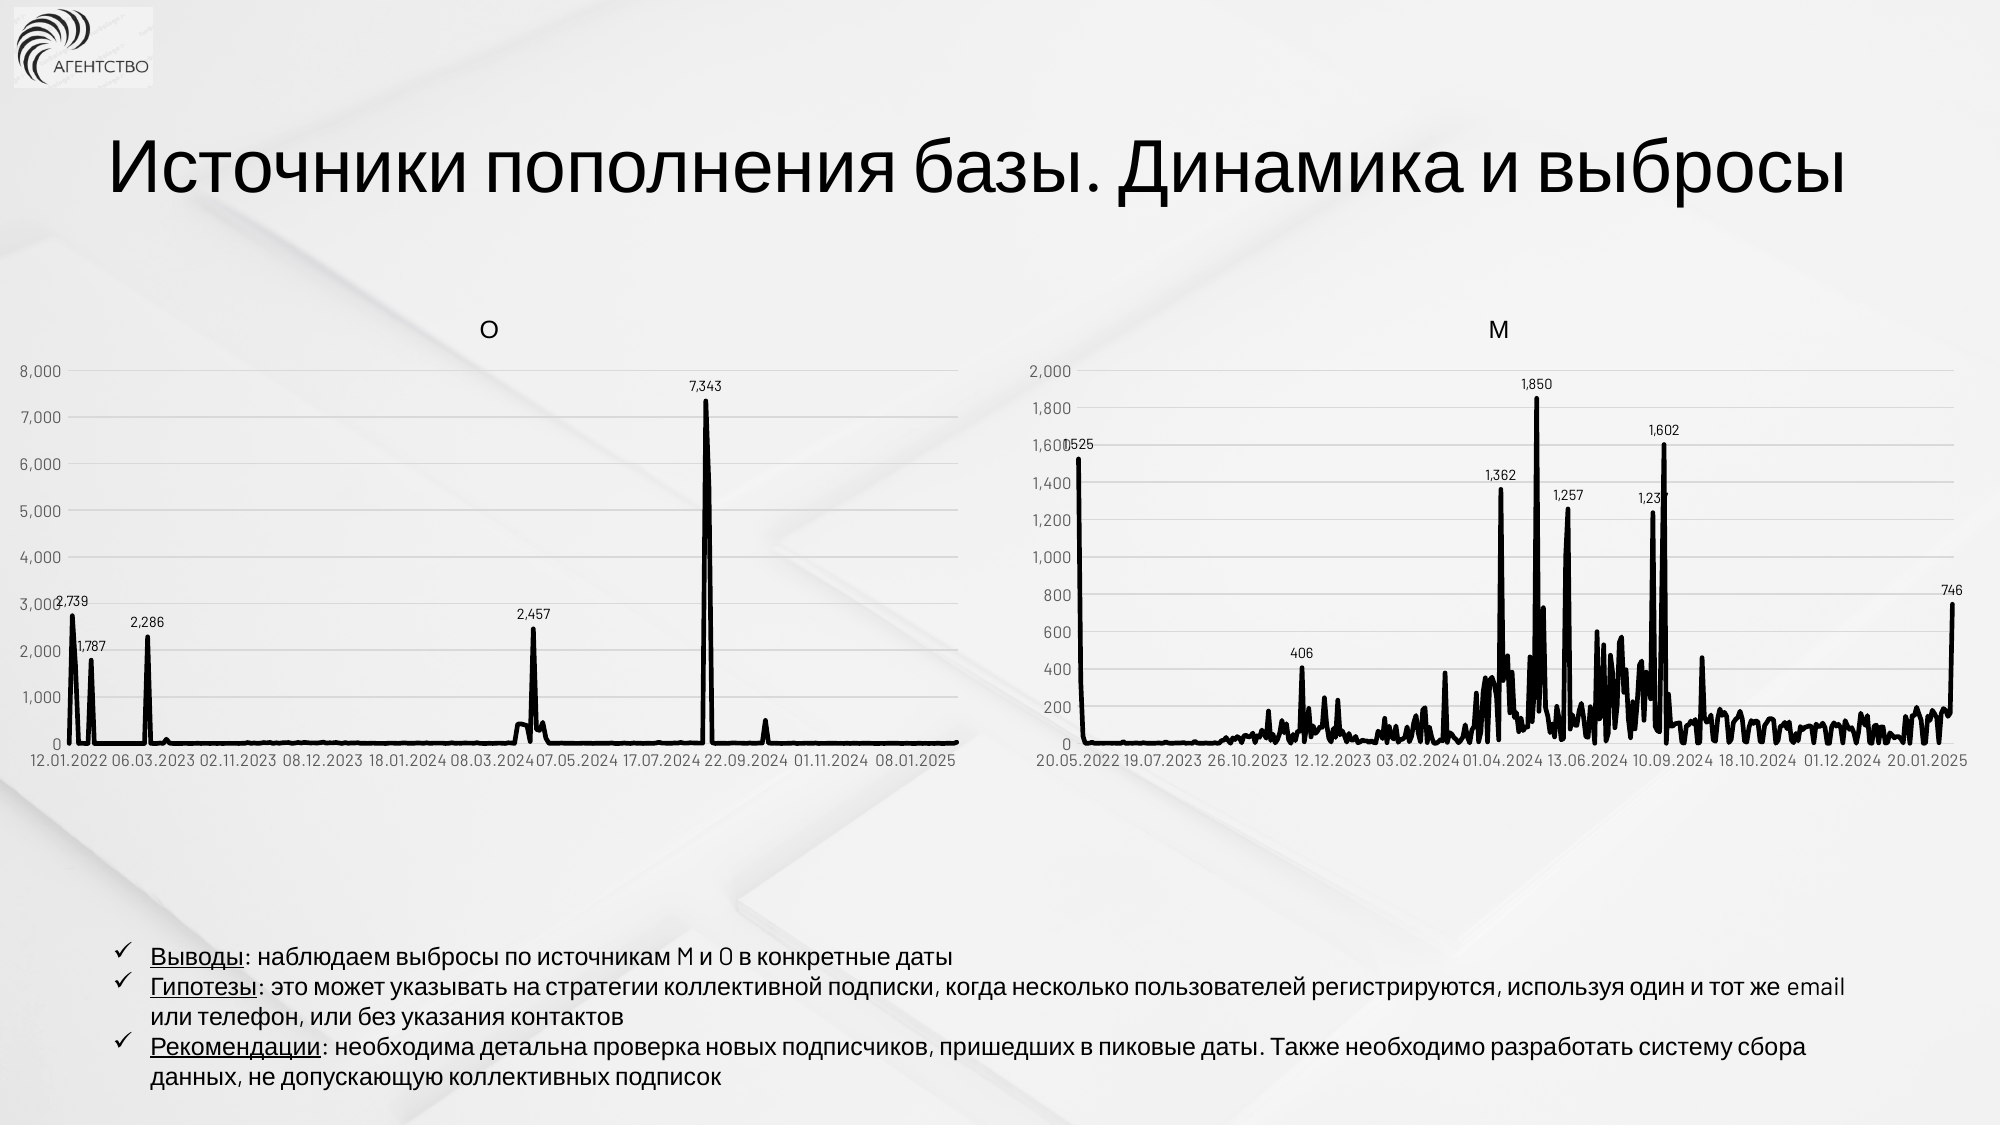

Источники пополнения базы. Динамика и выбросы

### Chart: М

| Category | MIT |
|---|---|
| 20.05.2022 | 1525.0 |
| 25.05.2022 | 332.0 |
| 17.08.2022 | 38.0 |
| 13.04.2023 | 1.0 |
| 20.04.2023 | 1.0 |
| 21.04.2023 | 2.0 |
| 22.04.2023 | 7.0 |
| 24.04.2023 | 1.0 |
| 27.04.2023 | 1.0 |
| 04.05.2023 | 1.0 |
| 06.05.2023 | 2.0 |
| 11.05.2023 | 1.0 |
| 12.05.2023 | 2.0 |
| 13.05.2023 | 2.0 |
| 16.05.2023 | 2.0 |
| 19.05.2023 | 1.0 |
| 20.05.2023 | 2.0 |
| 22.05.2023 | 1.0 |
| 23.05.2023 | 1.0 |
| 26.05.2023 | 1.0 |
| 07.06.2023 | 10.0 |
| 08.06.2023 | 1.0 |
| 13.06.2023 | 1.0 |
| 14.06.2023 | 2.0 |
| 20.06.2023 | 1.0 |
| 21.06.2023 | 2.0 |
| 22.06.2023 | 3.0 |
| 23.06.2023 | 1.0 |
| 24.06.2023 | 1.0 |
| 26.06.2023 | 4.0 |
| 27.06.2023 | 2.0 |
| 29.06.2023 | 1.0 |
| 30.06.2023 | 1.0 |
| 01.07.2023 | 1.0 |
| 02.07.2023 | 1.0 |
| 04.07.2023 | 2.0 |
| 08.07.2023 | 3.0 |
| 13.07.2023 | 1.0 |
| 19.07.2023 | 2.0 |
| 20.07.2023 | 8.0 |
| 22.07.2023 | 3.0 |
| 24.07.2023 | 1.0 |
| 25.07.2023 | 1.0 |
| 27.07.2023 | 2.0 |
| 28.07.2023 | 3.0 |
| 31.07.2023 | 2.0 |
| 01.08.2023 | 3.0 |
| 03.08.2023 | 5.0 |
| 04.08.2023 | 1.0 |
| 06.08.2023 | 2.0 |
| 08.08.2023 | 2.0 |
| 09.08.2023 | 1.0 |
| 24.08.2023 | 12.0 |
| 25.08.2023 | 3.0 |
| 30.08.2023 | 1.0 |
| 03.09.2023 | 1.0 |
| 07.09.2023 | 1.0 |
| 08.09.2023 | 3.0 |
| 09.09.2023 | 1.0 |
| 20.09.2023 | 1.0 |
| 22.09.2023 | 1.0 |
| 28.09.2023 | 4.0 |
| 03.10.2023 | 1.0 |
| 06.10.2023 | 2.0 |
| 11.10.2023 | 16.0 |
| 12.10.2023 | 17.0 |
| 13.10.2023 | 32.0 |
| 14.10.2023 | 15.0 |
| 16.10.2023 | 1.0 |
| 17.10.2023 | 30.0 |
| 18.10.2023 | 21.0 |
| 19.10.2023 | 37.0 |
| 21.10.2023 | 29.0 |
| 23.10.2023 | 4.0 |
| 24.10.2023 | 41.0 |
| 25.10.2023 | 44.0 |
| 26.10.2023 | 34.0 |
| 27.10.2023 | 39.0 |
| 28.10.2023 | 56.0 |
| 30.10.2023 | 4.0 |
| 31.10.2023 | 42.0 |
| 01.11.2023 | 33.0 |
| 02.11.2023 | 72.0 |
| 03.11.2023 | 49.0 |
| 04.11.2023 | 28.0 |
| 09.11.2023 | 174.0 |
| 10.11.2023 | 16.0 |
| 11.11.2023 | 50.0 |
| 12.11.2023 | 3.0 |
| 13.11.2023 | 21.0 |
| 14.11.2023 | 56.0 |
| 15.11.2023 | 124.0 |
| 16.11.2023 | 57.0 |
| 17.11.2023 | 106.0 |
| 18.11.2023 | 20.0 |
| 19.11.2023 | 1.0 |
| 20.11.2023 | 49.0 |
| 21.11.2023 | 15.0 |
| 22.11.2023 | 66.0 |
| 23.11.2023 | 65.0 |
| 25.11.2023 | 406.0 |
| 27.11.2023 | 9.0 |
| 28.11.2023 | 90.0 |
| 29.11.2023 | 188.0 |
| 30.11.2023 | 35.0 |
| 01.12.2023 | 94.0 |
| 02.12.2023 | 54.0 |
| 04.12.2023 | 67.0 |
| 05.12.2023 | 90.0 |
| 06.12.2023 | 86.0 |
| 07.12.2023 | 245.0 |
| 08.12.2023 | 104.0 |
| 09.12.2023 | 28.0 |
| 11.12.2023 | 8.0 |
| 12.12.2023 | 80.0 |
| 13.12.2023 | 32.0 |
| 14.12.2023 | 232.0 |
| 15.12.2023 | 46.0 |
| 17.12.2023 | 68.0 |
| 18.12.2023 | 41.0 |
| 19.12.2023 | 7.0 |
| 20.12.2023 | 54.0 |
| 21.12.2023 | 18.0 |
| 22.12.2023 | 18.0 |
| 23.12.2023 | 38.0 |
| 24.12.2023 | 4.0 |
| 25.12.2023 | 8.0 |
| 26.12.2023 | 18.0 |
| 27.12.2023 | 14.0 |
| 28.12.2023 | 14.0 |
| 29.12.2023 | 5.0 |
| 30.12.2023 | 15.0 |
| 08.01.2024 | 6.0 |
| 09.01.2024 | 3.0 |
| 10.01.2024 | 66.0 |
| 11.01.2024 | 56.0 |
| 12.01.2024 | 26.0 |
| 14.01.2024 | 135.0 |
| 15.01.2024 | 4.0 |
| 16.01.2024 | 93.0 |
| 17.01.2024 | 37.0 |
| 18.01.2024 | 24.0 |
| 21.01.2024 | 94.0 |
| 22.01.2024 | 6.0 |
| 23.01.2024 | 22.0 |
| 24.01.2024 | 23.0 |
| 25.01.2024 | 34.0 |
| 27.01.2024 | 89.0 |
| 29.01.2024 | 9.0 |
| 30.01.2024 | 38.0 |
| 31.01.2024 | 112.0 |
| 02.02.2024 | 150.0 |
| 03.02.2024 | 55.0 |
| 05.02.2024 | 8.0 |
| 07.02.2024 | 180.0 |
| 08.02.2024 | 192.0 |
| 09.02.2024 | 5.0 |
| 10.02.2024 | 88.0 |
| 11.02.2024 | 34.0 |
| 12.02.2024 | 1.0 |
| 13.02.2024 | 1.0 |
| 18.02.2024 | 9.0 |
| 20.02.2024 | 22.0 |
| 21.02.2024 | 14.0 |
| 25.02.2024 | 378.0 |
| 27.02.2024 | 6.0 |
| 28.02.2024 | 58.0 |
| 29.02.2024 | 50.0 |
| 01.03.2024 | 31.0 |
| 03.03.2024 | 21.0 |
| 04.03.2024 | 4.0 |
| 05.03.2024 | 16.0 |
| 06.03.2024 | 36.0 |
| 07.03.2024 | 100.0 |
| 08.03.2024 | 34.0 |
| 11.03.2024 | 3.0 |
| 13.03.2024 | 72.0 |
| 15.03.2024 | 93.0 |
| 17.03.2024 | 270.0 |
| 18.03.2024 | 9.0 |
| 20.03.2024 | 61.0 |
| 21.03.2024 | 275.0 |
| 24.03.2024 | 352.0 |
| 25.03.2024 | 8.0 |
| 26.03.2024 | 340.0 |
| 27.03.2024 | 355.0 |
| 28.03.2024 | 318.0 |
| 29.03.2024 | 252.0 |
| 30.03.2024 | 19.0 |
| 31.03.2024 | 1362.0 |
| 01.04.2024 | 337.0 |
| 02.04.2024 | 394.0 |
| 03.04.2024 | 470.0 |
| 04.04.2024 | 164.0 |
| 07.04.2024 | 382.0 |
| 09.04.2024 | 139.0 |
| 10.04.2024 | 165.0 |
| 11.04.2024 | 63.0 |
| 12.04.2024 | 137.0 |
| 13.04.2024 | 69.0 |
| 14.04.2024 | 89.0 |
| 17.04.2024 | 88.0 |
| 18.04.2024 | 464.0 |
| 19.04.2024 | 117.0 |
| 21.04.2024 | 294.0 |
| 22.04.2024 | 1850.0 |
| 24.04.2024 | 172.0 |
| 26.04.2024 | 460.0 |
| 29.04.2024 | 728.0 |
| 04.05.2024 | 190.0 |
| 05.05.2024 | 146.0 |
| 07.05.2024 | 58.0 |
| 09.05.2024 | 105.0 |
| 13.05.2024 | 35.0 |
| 16.05.2024 | 199.0 |
| 18.05.2024 | 133.0 |
| 20.05.2024 | 20.0 |
| 21.05.2024 | 26.0 |
| 25.05.2024 | 1007.0 |
| 26.05.2024 | 1257.0 |
| 28.05.2024 | 77.0 |
| 31.05.2024 | 154.0 |
| 02.06.2024 | 99.0 |
| 05.06.2024 | 97.0 |
| 07.06.2024 | 175.0 |
| 08.06.2024 | 215.0 |
| 10.06.2024 | 139.0 |
| 11.06.2024 | 37.0 |
| 13.06.2024 | 33.0 |
| 14.06.2024 | 197.0 |
| 16.06.2024 | 138.0 |
| 18.06.2024 | 1.0 |
| 20.06.2024 | 599.0 |
| 21.06.2024 | 130.0 |
| 22.06.2024 | 149.0 |
| 23.06.2024 | 529.0 |
| 25.06.2024 | 12.0 |
| 26.06.2024 | 53.0 |
| 29.06.2024 | 473.0 |
| 30.06.2024 | 377.0 |
| 02.07.2024 | 84.0 |
| 03.07.2024 | 204.0 |
| 11.07.2024 | 541.0 |
| 12.07.2024 | 571.0 |
| 13.07.2024 | 274.0 |
| 14.07.2024 | 395.0 |
| 17.07.2024 | 134.0 |
| 18.07.2024 | 31.0 |
| 19.07.2024 | 224.0 |
| 22.07.2024 | 78.0 |
| 25.07.2024 | 220.0 |
| 04.08.2024 | 420.0 |
| 08.08.2024 | 442.0 |
| 14.08.2024 | 124.0 |
| 15.08.2024 | 382.0 |
| 20.08.2024 | 306.0 |
| 30.08.2024 | 239.0 |
| 31.08.2024 | 1237.0 |
| 02.09.2024 | 93.0 |
| 03.09.2024 | 69.0 |
| 04.09.2024 | 62.0 |
| 05.09.2024 | 833.0 |
| 06.09.2024 | 1602.0 |
| 07.09.2024 | 1.0 |
| 08.09.2024 | 264.0 |
| 09.09.2024 | 93.0 |
| 10.09.2024 | 94.0 |
| 11.09.2024 | 106.0 |
| 12.09.2024 | 108.0 |
| 13.09.2024 | 111.0 |
| 14.09.2024 | 6.0 |
| 15.09.2024 | 2.0 |
| 16.09.2024 | 96.0 |
| 17.09.2024 | 99.0 |
| 18.09.2024 | 120.0 |
| 19.09.2024 | 106.0 |
| 20.09.2024 | 129.0 |
| 21.09.2024 | 2.0 |
| 22.09.2024 | 6.0 |
| 23.09.2024 | 460.0 |
| 24.09.2024 | 144.0 |
| 25.09.2024 | 114.0 |
| 26.09.2024 | 120.0 |
| 27.09.2024 | 153.0 |
| 28.09.2024 | 18.0 |
| 29.09.2024 | 12.0 |
| 30.09.2024 | 135.0 |
| 01.10.2024 | 185.0 |
| 02.10.2024 | 150.0 |
| 03.10.2024 | 167.0 |
| 04.10.2024 | 146.0 |
| 05.10.2024 | 5.0 |
| 06.10.2024 | 21.0 |
| 07.10.2024 | 112.0 |
| 08.10.2024 | 129.0 |
| 09.10.2024 | 140.0 |
| 10.10.2024 | 173.0 |
| 11.10.2024 | 131.0 |
| 12.10.2024 | 12.0 |
| 13.10.2024 | 7.0 |
| 14.10.2024 | 87.0 |
| 15.10.2024 | 123.0 |
| 16.10.2024 | 107.0 |
| 17.10.2024 | 122.0 |
| 18.10.2024 | 115.0 |
| 19.10.2024 | 10.0 |
| 20.10.2024 | 8.0 |
| 21.10.2024 | 96.0 |
| 22.10.2024 | 113.0 |
| 23.10.2024 | 133.0 |
| 24.10.2024 | 133.0 |
| 25.10.2024 | 126.0 |
| 26.10.2024 | 1.0 |
| 27.10.2024 | 17.0 |
| 28.10.2024 | 91.0 |
| 29.10.2024 | 96.0 |
| 30.10.2024 | 113.0 |
| 31.10.2024 | 79.0 |
| 01.11.2024 | 116.0 |
| 02.11.2024 | 17.0 |
| 04.11.2024 | 4.0 |
| 05.11.2024 | 54.0 |
| 06.11.2024 | 14.0 |
| 08.11.2024 | 91.0 |
| 11.11.2024 | 74.0 |
| 12.11.2024 | 87.0 |
| 13.11.2024 | 90.0 |
| 14.11.2024 | 95.0 |
| 15.11.2024 | 89.0 |
| 16.11.2024 | 4.0 |
| 18.11.2024 | 104.0 |
| 19.11.2024 | 91.0 |
| 20.11.2024 | 93.0 |
| 21.11.2024 | 109.0 |
| 22.11.2024 | 86.0 |
| 23.11.2024 | 1.0 |
| 24.11.2024 | 1.0 |
| 25.11.2024 | 90.0 |
| 26.11.2024 | 111.0 |
| 27.11.2024 | 93.0 |
| 28.11.2024 | 103.0 |
| 29.11.2024 | 86.0 |
| 01.12.2024 | 3.0 |
| 02.12.2024 | 123.0 |
| 03.12.2024 | 95.0 |
| 04.12.2024 | 75.0 |
| 05.12.2024 | 85.0 |
| 06.12.2024 | 54.0 |
| 08.12.2024 | 1.0 |
| 09.12.2024 | 60.0 |
| 10.12.2024 | 162.0 |
| 11.12.2024 | 121.0 |
| 12.12.2024 | 97.0 |
| 13.12.2024 | 150.0 |
| 14.12.2024 | 4.0 |
| 15.12.2024 | 1.0 |
| 16.12.2024 | 94.0 |
| 17.12.2024 | 98.0 |
| 18.12.2024 | 3.0 |
| 19.12.2024 | 88.0 |
| 20.12.2024 | 88.0 |
| 21.12.2024 | 2.0 |
| 22.12.2024 | 5.0 |
| 23.12.2024 | 57.0 |
| 24.12.2024 | 46.0 |
| 25.12.2024 | 30.0 |
| 26.12.2024 | 37.0 |
| 27.12.2024 | 37.0 |
| 28.12.2024 | 24.0 |
| 08.01.2025 | 3.0 |
| 09.01.2025 | 146.0 |
| 10.01.2025 | 112.0 |
| 11.01.2025 | 1.0 |
| 13.01.2025 | 149.0 |
| 14.01.2025 | 149.0 |
| 15.01.2025 | 194.0 |
| 16.01.2025 | 159.0 |
| 17.01.2025 | 125.0 |
| 18.01.2025 | 1.0 |
| 19.01.2025 | 2.0 |
| 20.01.2025 | 147.0 |
| 21.01.2025 | 124.0 |
| 22.01.2025 | 178.0 |
| 23.01.2025 | 160.0 |
| 24.01.2025 | 137.0 |
| 25.01.2025 | 4.0 |
| 27.01.2025 | 160.0 |
| 28.01.2025 | 187.0 |
| 29.01.2025 | 177.0 |
| 30.01.2025 | 145.0 |
| 31.01.2025 | 162.0 |
| 03.02.2025 | 746.0 |

### Chart: О

| Category | OMOBUS |
|---|---|
| 12.01.2022 | 1.0 |
| 20.05.2022 | 2739.0 |
| 25.05.2022 | 1673.0 |
| 08.07.2022 | 1.0 |
| 12.07.2022 | 4.0 |
| 05.08.2022 | 1.0 |
| 12.08.2022 | 1.0 |
| 17.08.2022 | 1787.0 |
| 22.08.2022 | 1.0 |
| 23.08.2022 | 1.0 |
| 24.08.2022 | 1.0 |
| 25.08.2022 | 1.0 |
| 26.08.2022 | 1.0 |
| 05.09.2022 | 1.0 |
| 13.09.2022 | 1.0 |
| 21.09.2022 | 1.0 |
| 23.09.2022 | 1.0 |
| 27.09.2022 | 1.0 |
| 29.09.2022 | 1.0 |
| 06.10.2022 | 1.0 |
| 11.10.2022 | 1.0 |
| 28.10.2022 | 1.0 |
| 09.11.2022 | 1.0 |
| 26.11.2022 | 1.0 |
| 28.11.2022 | 1.0 |
| 16.01.2023 | 2286.0 |
| 07.02.2023 | 2.0 |
| 06.03.2023 | 1.0 |
| 07.03.2023 | 1.0 |
| 20.04.2023 | 10.0 |
| 21.04.2023 | 1.0 |
| 22.04.2023 | 92.0 |
| 23.04.2023 | 7.0 |
| 27.04.2023 | 1.0 |
| 13.05.2023 | 1.0 |
| 16.05.2023 | 1.0 |
| 23.05.2023 | 1.0 |
| 24.05.2023 | 3.0 |
| 08.07.2023 | 1.0 |
| 06.10.2023 | 1.0 |
| 11.10.2023 | 2.0 |
| 13.10.2023 | 4.0 |
| 14.10.2023 | 1.0 |
| 17.10.2023 | 3.0 |
| 18.10.2023 | 2.0 |
| 19.10.2023 | 1.0 |
| 21.10.2023 | 3.0 |
| 24.10.2023 | 1.0 |
| 25.10.2023 | 2.0 |
| 26.10.2023 | 1.0 |
| 27.10.2023 | 2.0 |
| 28.10.2023 | 3.0 |
| 31.10.2023 | 2.0 |
| 01.11.2023 | 3.0 |
| 02.11.2023 | 1.0 |
| 03.11.2023 | 3.0 |
| 04.11.2023 | 3.0 |
| 09.11.2023 | 21.0 |
| 10.11.2023 | 2.0 |
| 11.11.2023 | 11.0 |
| 13.11.2023 | 2.0 |
| 14.11.2023 | 7.0 |
| 15.11.2023 | 20.0 |
| 16.11.2023 | 12.0 |
| 17.11.2023 | 22.0 |
| 19.11.2023 | 1.0 |
| 20.11.2023 | 14.0 |
| 21.11.2023 | 4.0 |
| 22.11.2023 | 14.0 |
| 23.11.2023 | 18.0 |
| 25.11.2023 | 20.0 |
| 27.11.2023 | 2.0 |
| 28.11.2023 | 10.0 |
| 29.11.2023 | 21.0 |
| 30.11.2023 | 11.0 |
| 01.12.2023 | 23.0 |
| 02.12.2023 | 16.0 |
| 04.12.2023 | 11.0 |
| 05.12.2023 | 13.0 |
| 06.12.2023 | 8.0 |
| 07.12.2023 | 17.0 |
| 08.12.2023 | 27.0 |
| 09.12.2023 | 8.0 |
| 12.12.2023 | 14.0 |
| 13.12.2023 | 12.0 |
| 14.12.2023 | 21.0 |
| 15.12.2023 | 11.0 |
| 17.12.2023 | 1.0 |
| 18.12.2023 | 18.0 |
| 19.12.2023 | 4.0 |
| 20.12.2023 | 12.0 |
| 21.12.2023 | 10.0 |
| 22.12.2023 | 16.0 |
| 23.12.2023 | 2.0 |
| 24.12.2023 | 7.0 |
| 25.12.2023 | 2.0 |
| 26.12.2023 | 5.0 |
| 27.12.2023 | 8.0 |
| 28.12.2023 | 2.0 |
| 29.12.2023 | 2.0 |
| 30.12.2023 | 2.0 |
| 09.01.2024 | 1.0 |
| 10.01.2024 | 8.0 |
| 11.01.2024 | 8.0 |
| 12.01.2024 | 5.0 |
| 14.01.2024 | 2.0 |
| 16.01.2024 | 8.0 |
| 17.01.2024 | 13.0 |
| 18.01.2024 | 5.0 |
| 21.01.2024 | 6.0 |
| 22.01.2024 | 4.0 |
| 23.01.2024 | 12.0 |
| 24.01.2024 | 8.0 |
| 25.01.2024 | 3.0 |
| 27.01.2024 | 14.0 |
| 29.01.2024 | 2.0 |
| 30.01.2024 | 7.0 |
| 31.01.2024 | 8.0 |
| 02.02.2024 | 7.0 |
| 03.02.2024 | 8.0 |
| 05.02.2024 | 1.0 |
| 07.02.2024 | 4.0 |
| 08.02.2024 | 15.0 |
| 10.02.2024 | 4.0 |
| 11.02.2024 | 7.0 |
| 20.02.2024 | 6.0 |
| 21.02.2024 | 9.0 |
| 25.02.2024 | 8.0 |
| 28.02.2024 | 8.0 |
| 29.02.2024 | 4.0 |
| 01.03.2024 | 16.0 |
| 03.03.2024 | 3.0 |
| 05.03.2024 | 1.0 |
| 06.03.2024 | 1.0 |
| 07.03.2024 | 5.0 |
| 08.03.2024 | 1.0 |
| 13.03.2024 | 4.0 |
| 15.03.2024 | 8.0 |
| 17.03.2024 | 6.0 |
| 18.03.2024 | 1.0 |
| 20.03.2024 | 14.0 |
| 24.03.2024 | 11.0 |
| 25.03.2024 | 2.0 |
| 26.03.2024 | 414.0 |
| 27.03.2024 | 421.0 |
| 28.03.2024 | 403.0 |
| 29.03.2024 | 382.0 |
| 30.03.2024 | 41.0 |
| 31.03.2024 | 2457.0 |
| 01.04.2024 | 301.0 |
| 02.04.2024 | 281.0 |
| 03.04.2024 | 452.0 |
| 04.04.2024 | 113.0 |
| 09.04.2024 | 2.0 |
| 10.04.2024 | 4.0 |
| 12.04.2024 | 6.0 |
| 13.04.2024 | 4.0 |
| 22.04.2024 | 9.0 |
| 24.04.2024 | 5.0 |
| 26.04.2024 | 6.0 |
| 29.04.2024 | 5.0 |
| 04.05.2024 | 3.0 |
| 07.05.2024 | 2.0 |
| 09.05.2024 | 3.0 |
| 13.05.2024 | 8.0 |
| 16.05.2024 | 3.0 |
| 18.05.2024 | 7.0 |
| 20.05.2024 | 1.0 |
| 25.05.2024 | 5.0 |
| 26.05.2024 | 5.0 |
| 28.05.2024 | 3.0 |
| 31.05.2024 | 4.0 |
| 05.06.2024 | 5.0 |
| 07.06.2024 | 11.0 |
| 08.06.2024 | 1.0 |
| 10.06.2024 | 1.0 |
| 14.06.2024 | 2.0 |
| 16.06.2024 | 10.0 |
| 18.06.2024 | 3.0 |
| 19.06.2024 | 1.0 |
| 20.06.2024 | 11.0 |
| 22.06.2024 | 5.0 |
| 23.06.2024 | 7.0 |
| 25.06.2024 | 1.0 |
| 29.06.2024 | 6.0 |
| 02.07.2024 | 4.0 |
| 03.07.2024 | 2.0 |
| 11.07.2024 | 8.0 |
| 14.07.2024 | 26.0 |
| 17.07.2024 | 8.0 |
| 18.07.2024 | 7.0 |
| 19.07.2024 | 5.0 |
| 22.07.2024 | 5.0 |
| 25.07.2024 | 11.0 |
| 04.08.2024 | 7.0 |
| 08.08.2024 | 22.0 |
| 14.08.2024 | 7.0 |
| 15.08.2024 | 7.0 |
| 20.08.2024 | 15.0 |
| 30.08.2024 | 12.0 |
| 02.09.2024 | 10.0 |
| 03.09.2024 | 7.0 |
| 04.09.2024 | 7.0 |
| 05.09.2024 | 7343.0 |
| 06.09.2024 | 5489.0 |
| 08.09.2024 | 17.0 |
| 09.09.2024 | 1.0 |
| 10.09.2024 | 4.0 |
| 11.09.2024 | 3.0 |
| 12.09.2024 | 5.0 |
| 13.09.2024 | 2.0 |
| 16.09.2024 | 8.0 |
| 17.09.2024 | 13.0 |
| 18.09.2024 | 7.0 |
| 19.09.2024 | 8.0 |
| 20.09.2024 | 5.0 |
| 22.09.2024 | 2.0 |
| 23.09.2024 | 11.0 |
| 24.09.2024 | 3.0 |
| 25.09.2024 | 4.0 |
| 26.09.2024 | 10.0 |
| 27.09.2024 | 9.0 |
| 30.09.2024 | 495.0 |
| 01.10.2024 | 10.0 |
| 02.10.2024 | 4.0 |
| 03.10.2024 | 7.0 |
| 04.10.2024 | 3.0 |
| 06.10.2024 | 1.0 |
| 07.10.2024 | 2.0 |
| 08.10.2024 | 3.0 |
| 09.10.2024 | 4.0 |
| 10.10.2024 | 11.0 |
| 13.10.2024 | 1.0 |
| 14.10.2024 | 2.0 |
| 15.10.2024 | 3.0 |
| 18.10.2024 | 8.0 |
| 21.10.2024 | 3.0 |
| 22.10.2024 | 3.0 |
| 23.10.2024 | 10.0 |
| 24.10.2024 | 1.0 |
| 25.10.2024 | 3.0 |
| 29.10.2024 | 2.0 |
| 30.10.2024 | 4.0 |
| 01.11.2024 | 3.0 |
| 02.11.2024 | 7.0 |
| 05.11.2024 | 2.0 |
| 08.11.2024 | 3.0 |
| 12.11.2024 | 1.0 |
| 13.11.2024 | 6.0 |
| 14.11.2024 | 1.0 |
| 15.11.2024 | 5.0 |
| 18.11.2024 | 4.0 |
| 19.11.2024 | 1.0 |
| 20.11.2024 | 4.0 |
| 21.11.2024 | 4.0 |
| 22.11.2024 | 4.0 |
| 25.11.2024 | 2.0 |
| 27.11.2024 | 1.0 |
| 29.11.2024 | 1.0 |
| 04.12.2024 | 2.0 |
| 05.12.2024 | 1.0 |
| 06.12.2024 | 5.0 |
| 10.12.2024 | 5.0 |
| 12.12.2024 | 5.0 |
| 13.12.2024 | 6.0 |
| 16.12.2024 | 1.0 |
| 17.12.2024 | 1.0 |
| 19.12.2024 | 5.0 |
| 22.12.2024 | 2.0 |
| 24.12.2024 | 1.0 |
| 08.01.2025 | 1.0 |
| 09.01.2025 | 7.0 |
| 13.01.2025 | 1.0 |
| 14.01.2025 | 3.0 |
| 15.01.2025 | 1.0 |
| 16.01.2025 | 2.0 |
| 20.01.2025 | 1.0 |
| 23.01.2025 | 7.0 |
| 24.01.2025 | 1.0 |
| 27.01.2025 | 1.0 |
| 28.01.2025 | 5.0 |
| 29.01.2025 | 3.0 |
| 31.01.2025 | 2.0 |
| 03.02.2025 | 26.0 |
Выводы: наблюдаем выбросы по источникам M и O в конкретные даты
Гипотезы: это может указывать на стратегии коллективной подписки, когда несколько пользователей регистрируются, используя один и тот же email или телефон, или без указания контактов
Рекомендации: необходима детальна проверка новых подписчиков, пришедших в пиковые даты. Также необходимо разработать систему сбора данных, не допускающую коллективных подписок